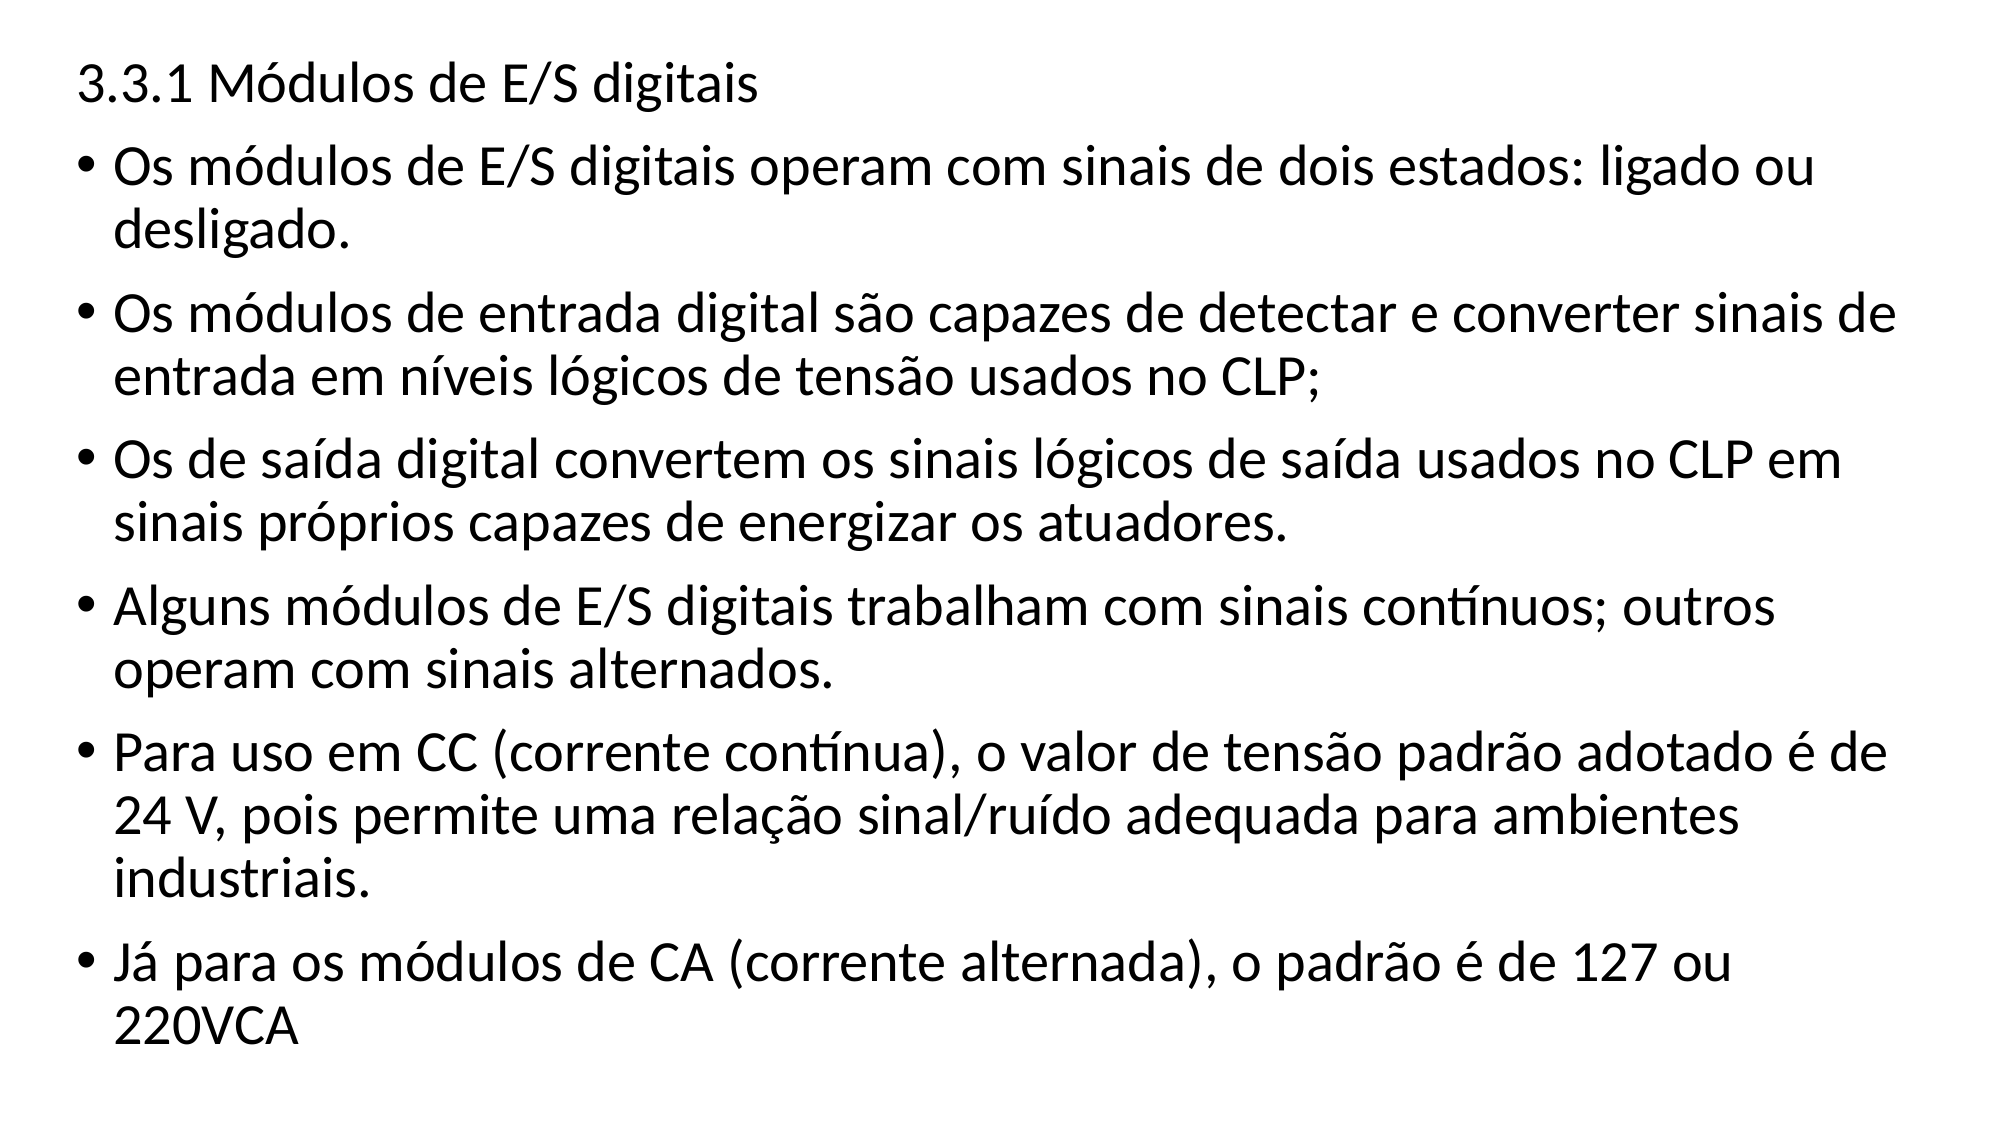

3.3.1 Módulos de E/S digitais
Os módulos de E/S digitais operam com sinais de dois estados: ligado ou desligado.
Os módulos de entrada digital são capazes de detectar e converter sinais de entrada em níveis lógicos de tensão usados no CLP;
Os de saída digital convertem os sinais lógicos de saída usados no CLP em sinais próprios capazes de energizar os atuadores.
Alguns módulos de E/S digitais trabalham com sinais contínuos; outros operam com sinais alternados.
Para uso em CC (corrente contínua), o valor de tensão padrão adotado é de 24 V, pois permite uma relação sinal/ruído adequada para ambientes industriais.
Já para os módulos de CA (corrente alternada), o padrão é de 127 ou 220VCA